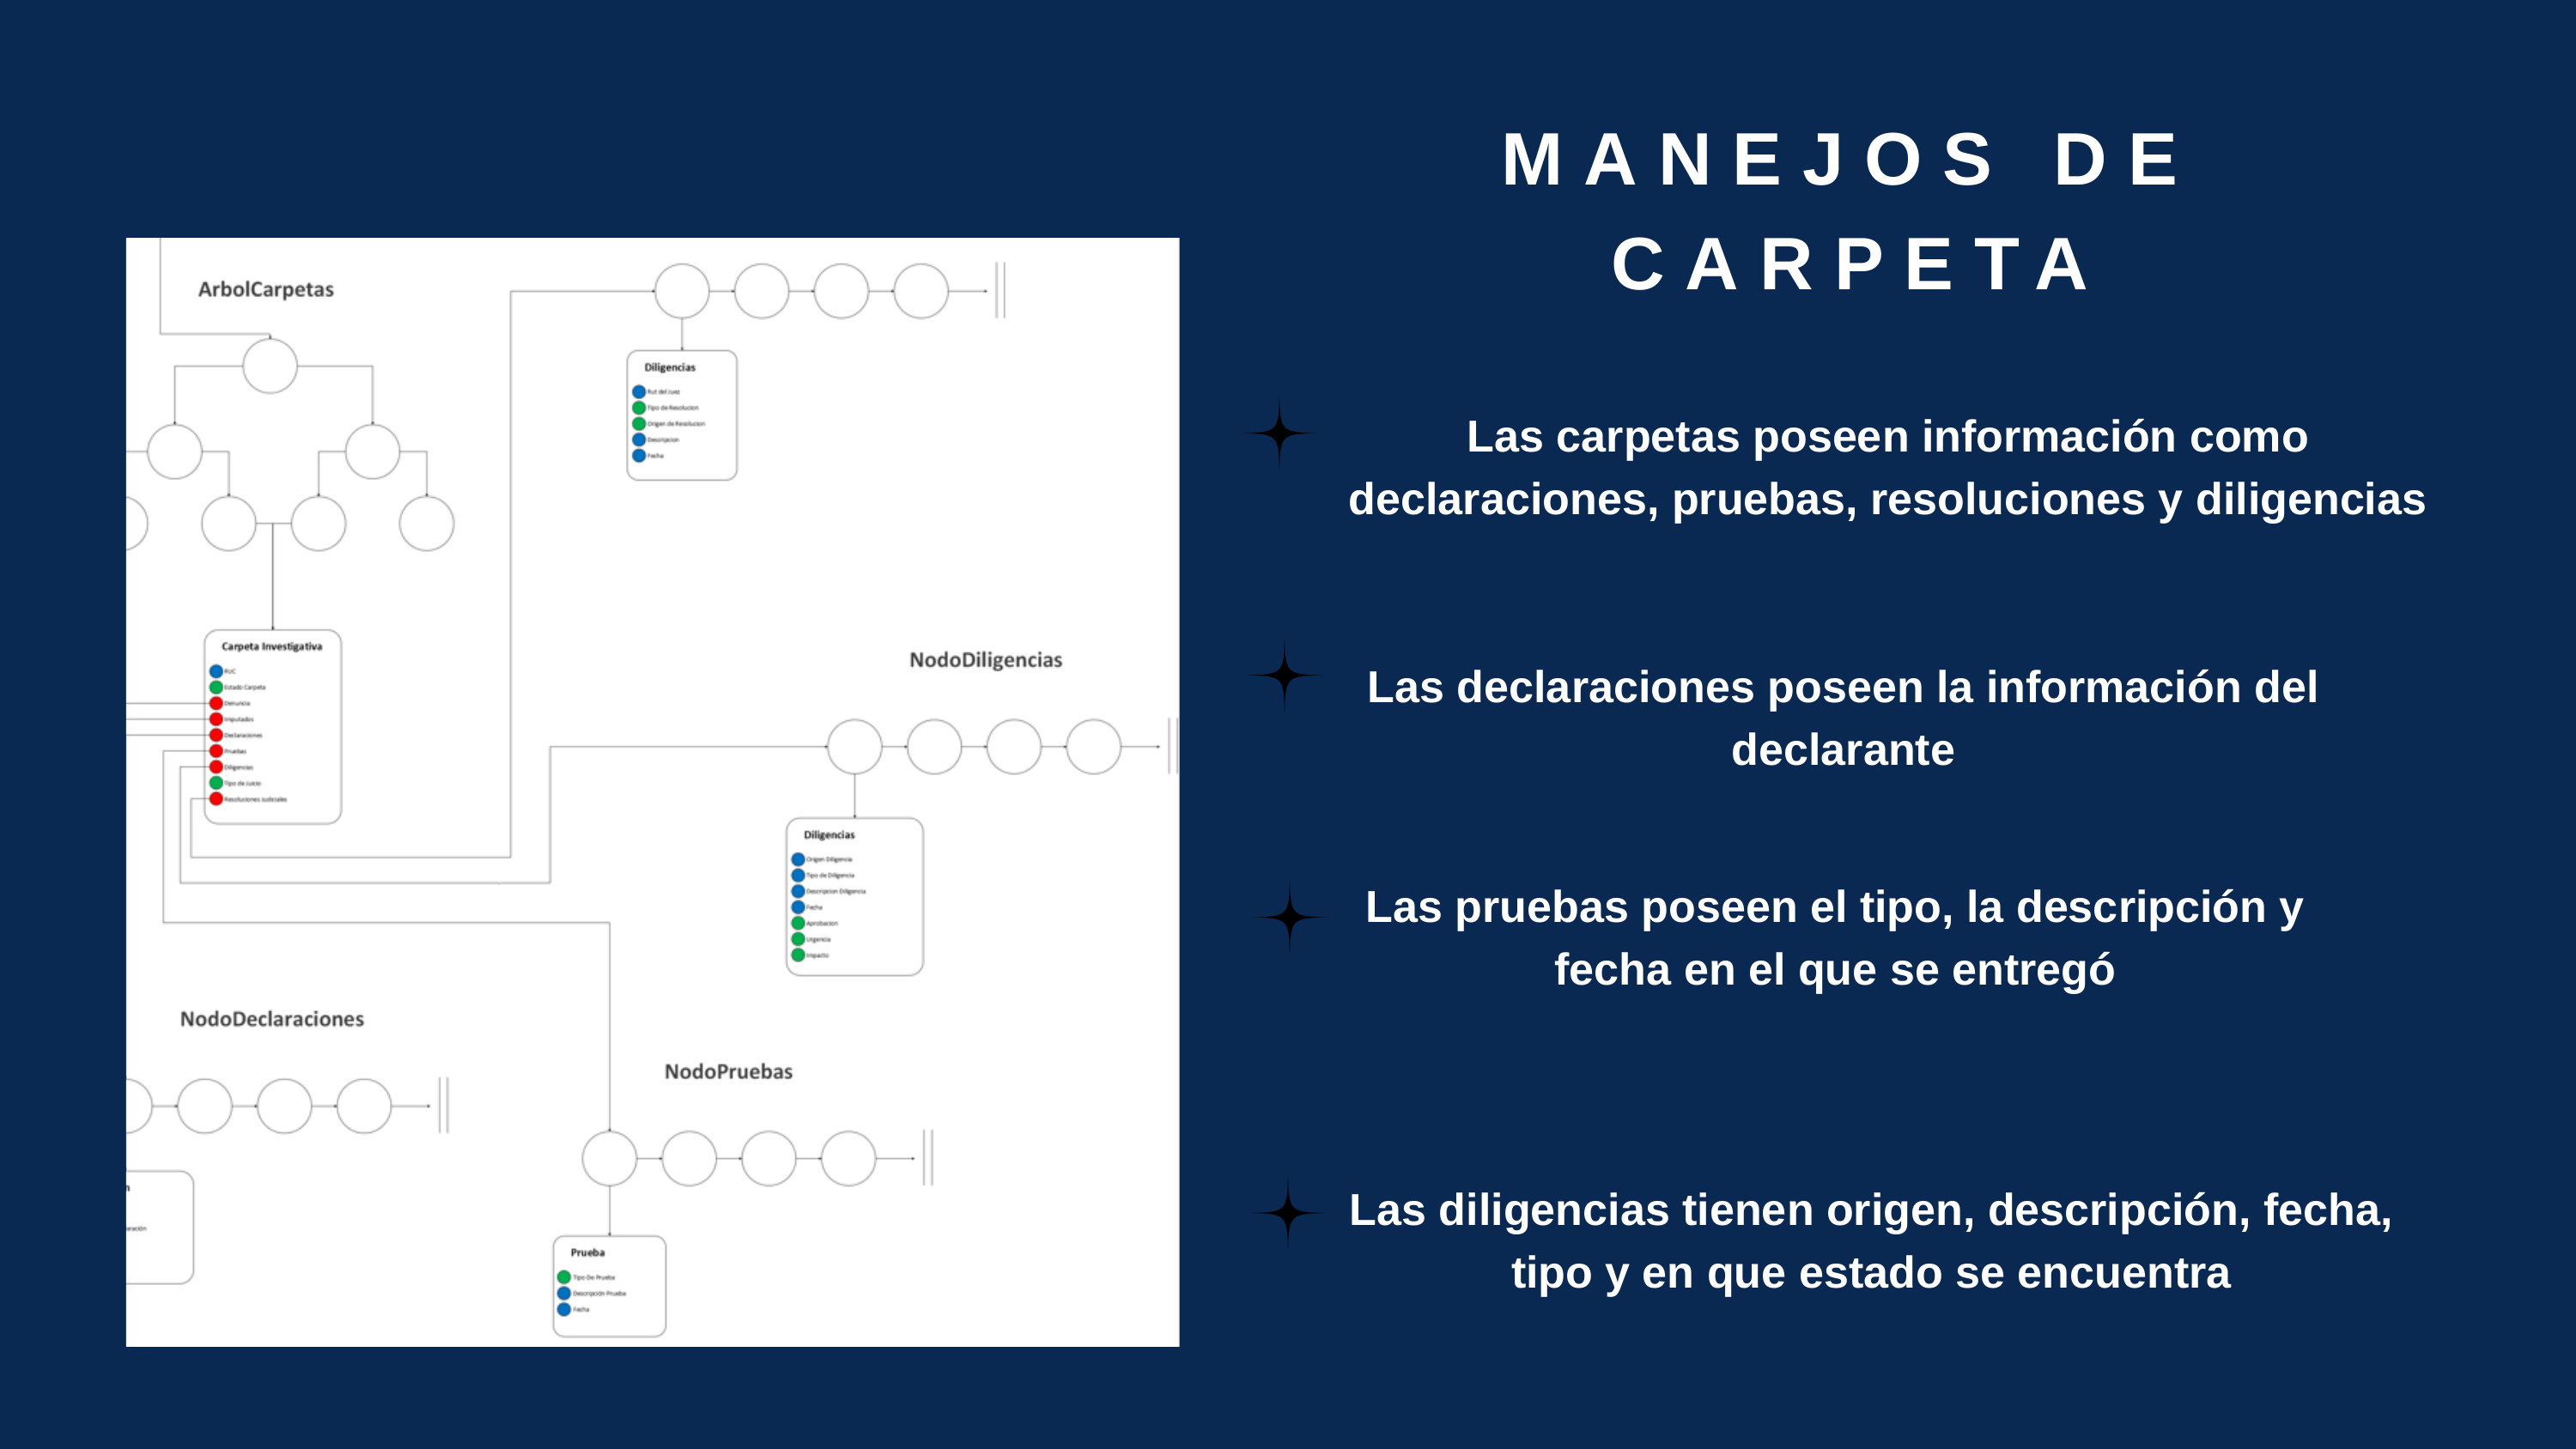

MANEJOS DE CARPETA

Las carpetas poseen información como declaraciones, pruebas, resoluciones y diligencias

Las declaraciones poseen la información del declarante
Las pruebas poseen el tipo, la descripción y fecha en el que se entregó

Las diligencias tienen origen, descripción, fecha, tipo y en que estado se encuentra